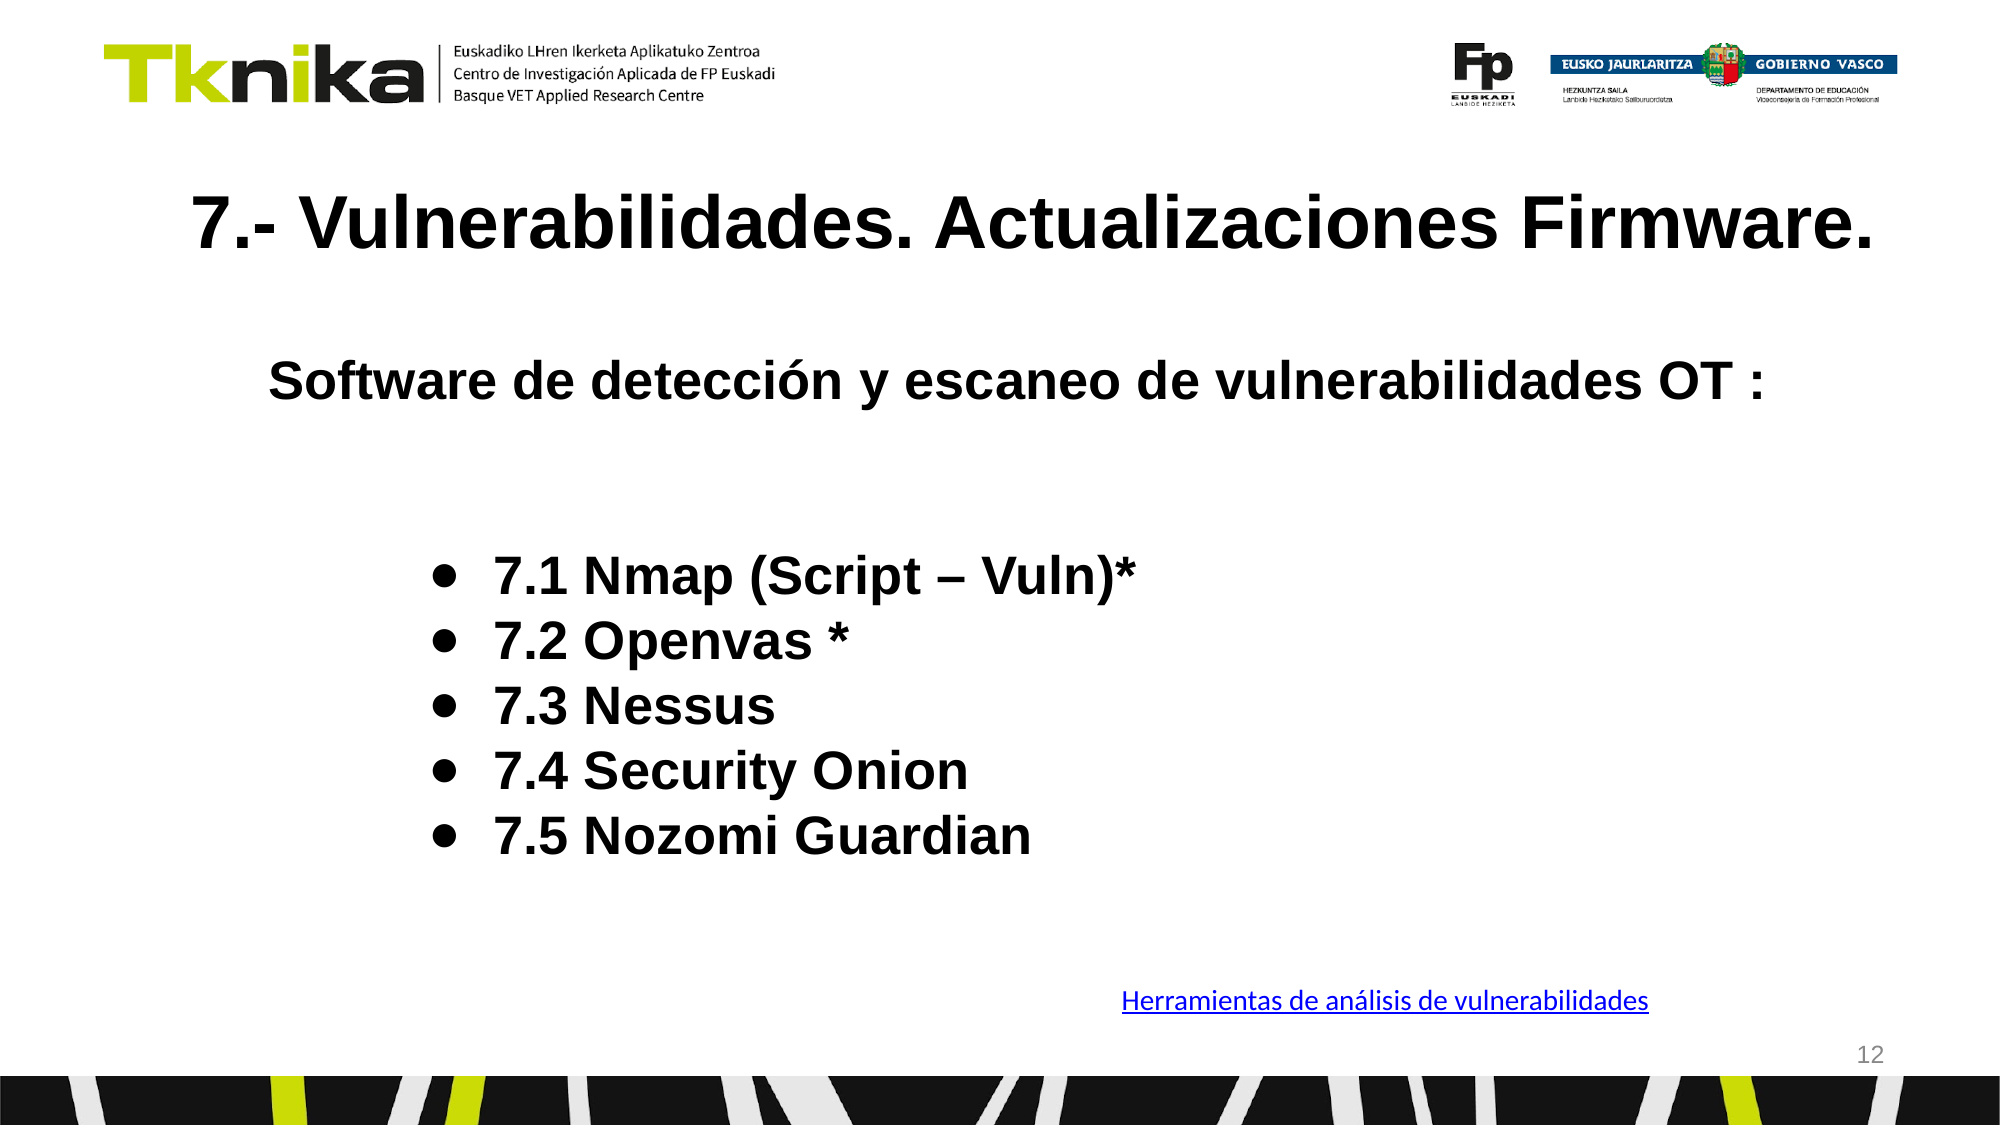

7.- Vulnerabilidades. Actualizaciones Firmware.
Software de detección y escaneo de vulnerabilidades OT :

7.1 Nmap (Script – Vuln)*
7.2 Openvas *
7.3 Nessus
7.4 Security Onion
7.5 Nozomi Guardian
Herramientas de análisis de vulnerabilidades
12